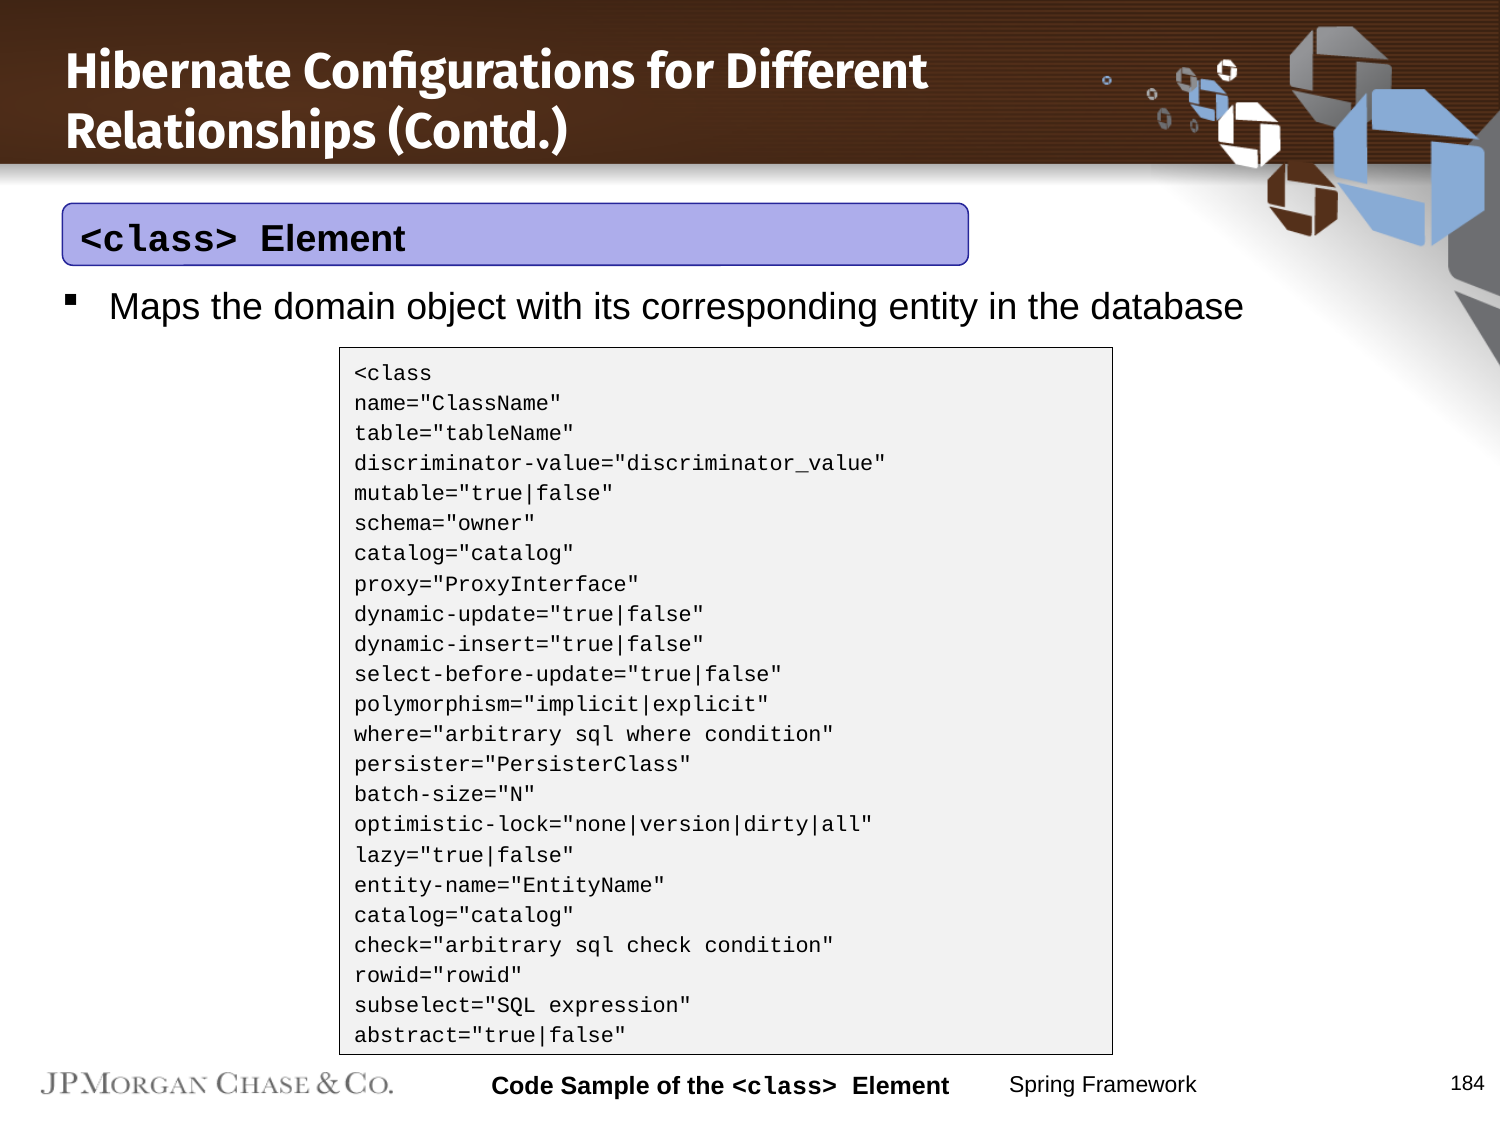

Hibernate Configurations for Different Relationships (Contd.)
<class> Element
Maps the domain object with its corresponding entity in the database
<class
name="ClassName"
table="tableName"
discriminator-value="discriminator_value"
mutable="true|false"
schema="owner"
catalog="catalog"
proxy="ProxyInterface"
dynamic-update="true|false"
dynamic-insert="true|false"
select-before-update="true|false"
polymorphism="implicit|explicit"
where="arbitrary sql where condition"
persister="PersisterClass"
batch-size="N"
optimistic-lock="none|version|dirty|all"
lazy="true|false"
entity-name="EntityName"
catalog="catalog"
check="arbitrary sql check condition"
rowid="rowid"
subselect="SQL expression"
abstract="true|false"
Code Sample of the <class> Element
Spring Framework
184